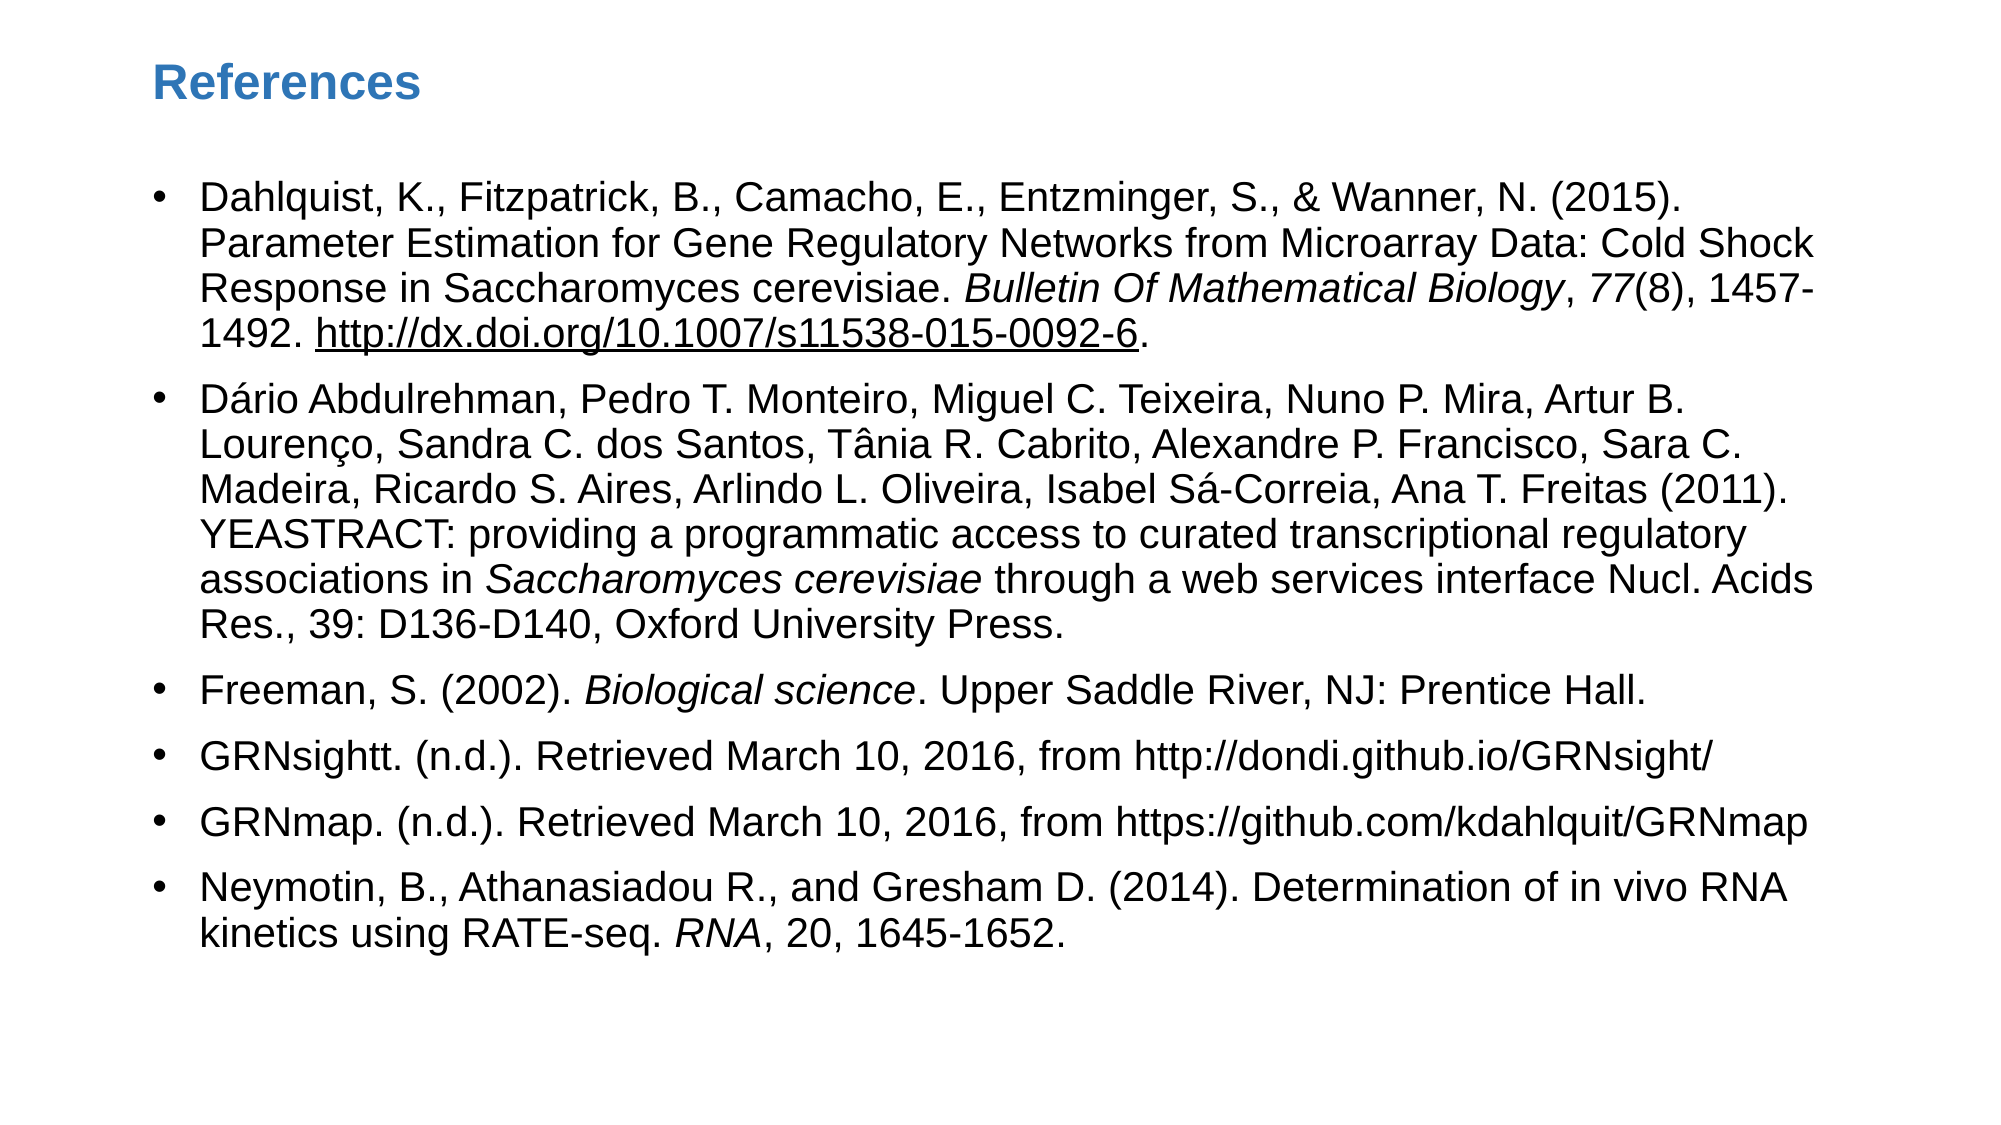

# References
Dahlquist, K., Fitzpatrick, B., Camacho, E., Entzminger, S., & Wanner, N. (2015). Parameter Estimation for Gene Regulatory Networks from Microarray Data: Cold Shock Response in Saccharomyces cerevisiae. Bulletin Of Mathematical Biology, 77(8), 1457-1492. http://dx.doi.org/10.1007/s11538-015-0092-6.
Dário Abdulrehman, Pedro T. Monteiro, Miguel C. Teixeira, Nuno P. Mira, Artur B. Lourenço, Sandra C. dos Santos, Tânia R. Cabrito, Alexandre P. Francisco, Sara C. Madeira, Ricardo S. Aires, Arlindo L. Oliveira, Isabel Sá-Correia, Ana T. Freitas (2011). YEASTRACT: providing a programmatic access to curated transcriptional regulatory associations in Saccharomyces cerevisiae through a web services interface Nucl. Acids Res., 39: D136-D140, Oxford University Press.
Freeman, S. (2002). Biological science. Upper Saddle River, NJ: Prentice Hall.
GRNsightt. (n.d.). Retrieved March 10, 2016, from http://dondi.github.io/GRNsight/
GRNmap. (n.d.). Retrieved March 10, 2016, from https://github.com/kdahlquit/GRNmap
Neymotin, B., Athanasiadou R., and Gresham D. (2014). Determination of in vivo RNA kinetics using RATE-seq. RNA, 20, 1645-1652.